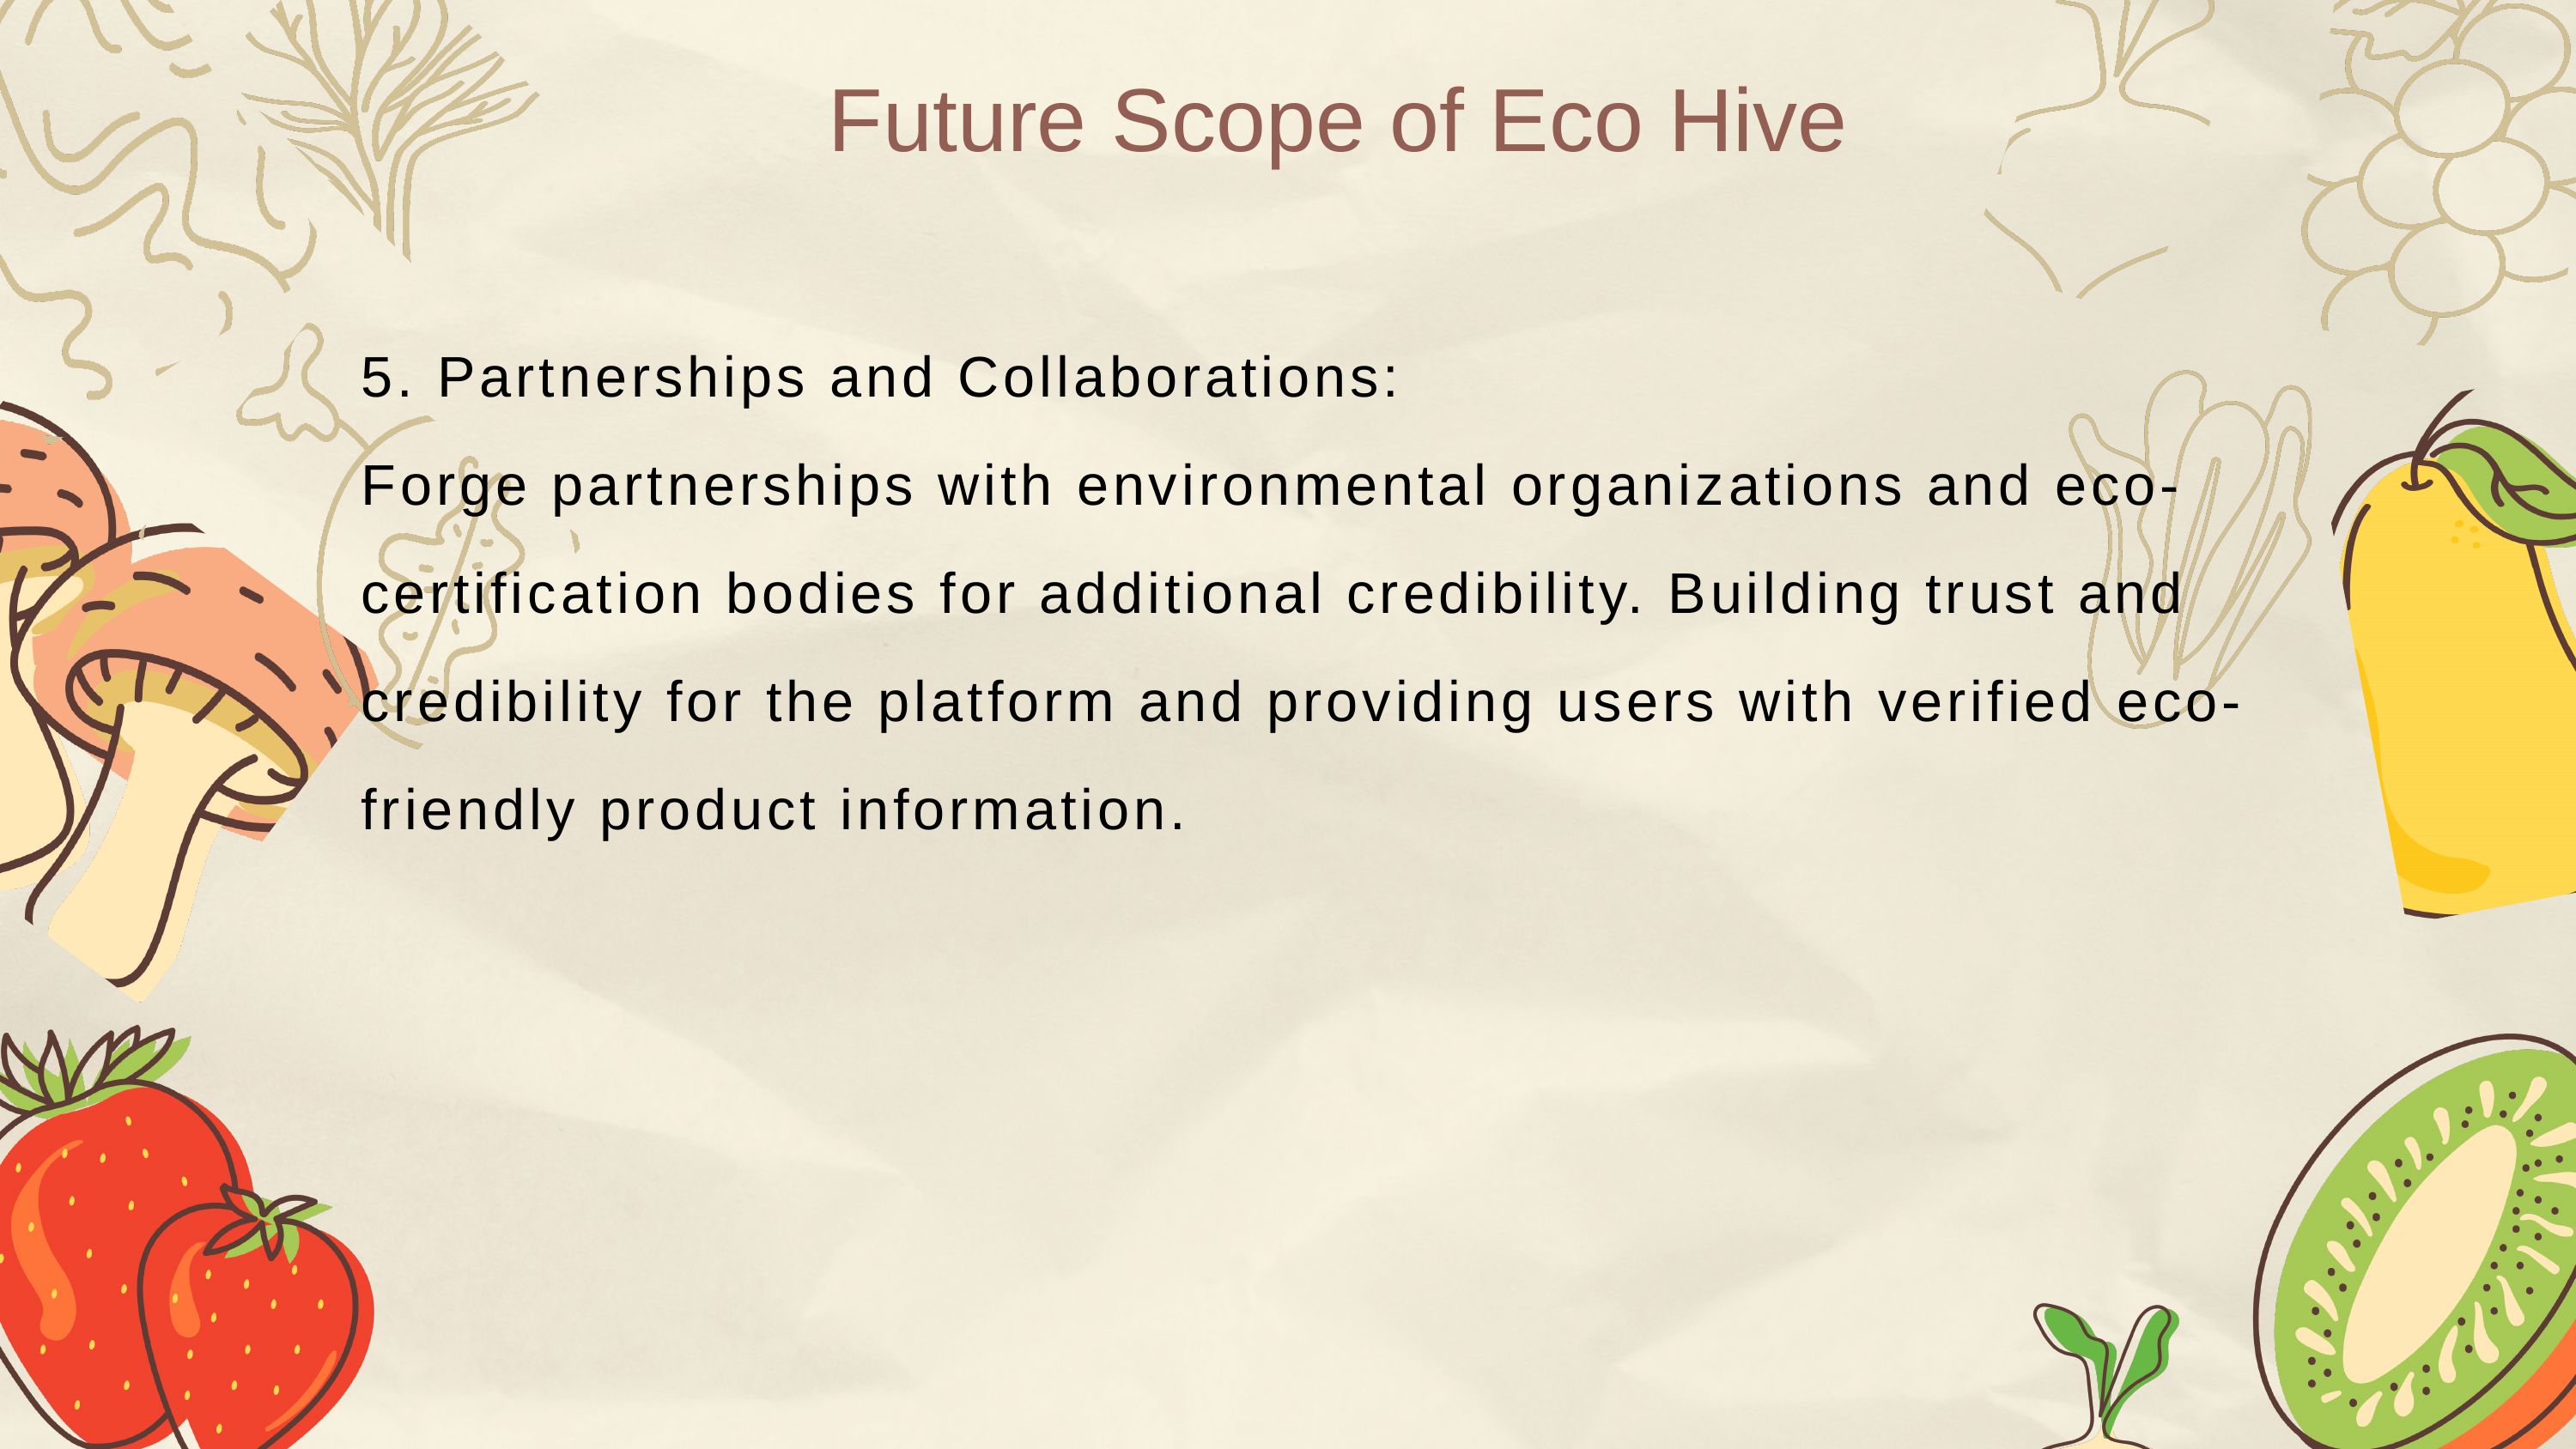

Future Scope of Eco Hive
5. Partnerships and Collaborations:
Forge partnerships with environmental organizations and eco-certification bodies for additional credibility. Building trust and credibility for the platform and providing users with verified eco-friendly product information.